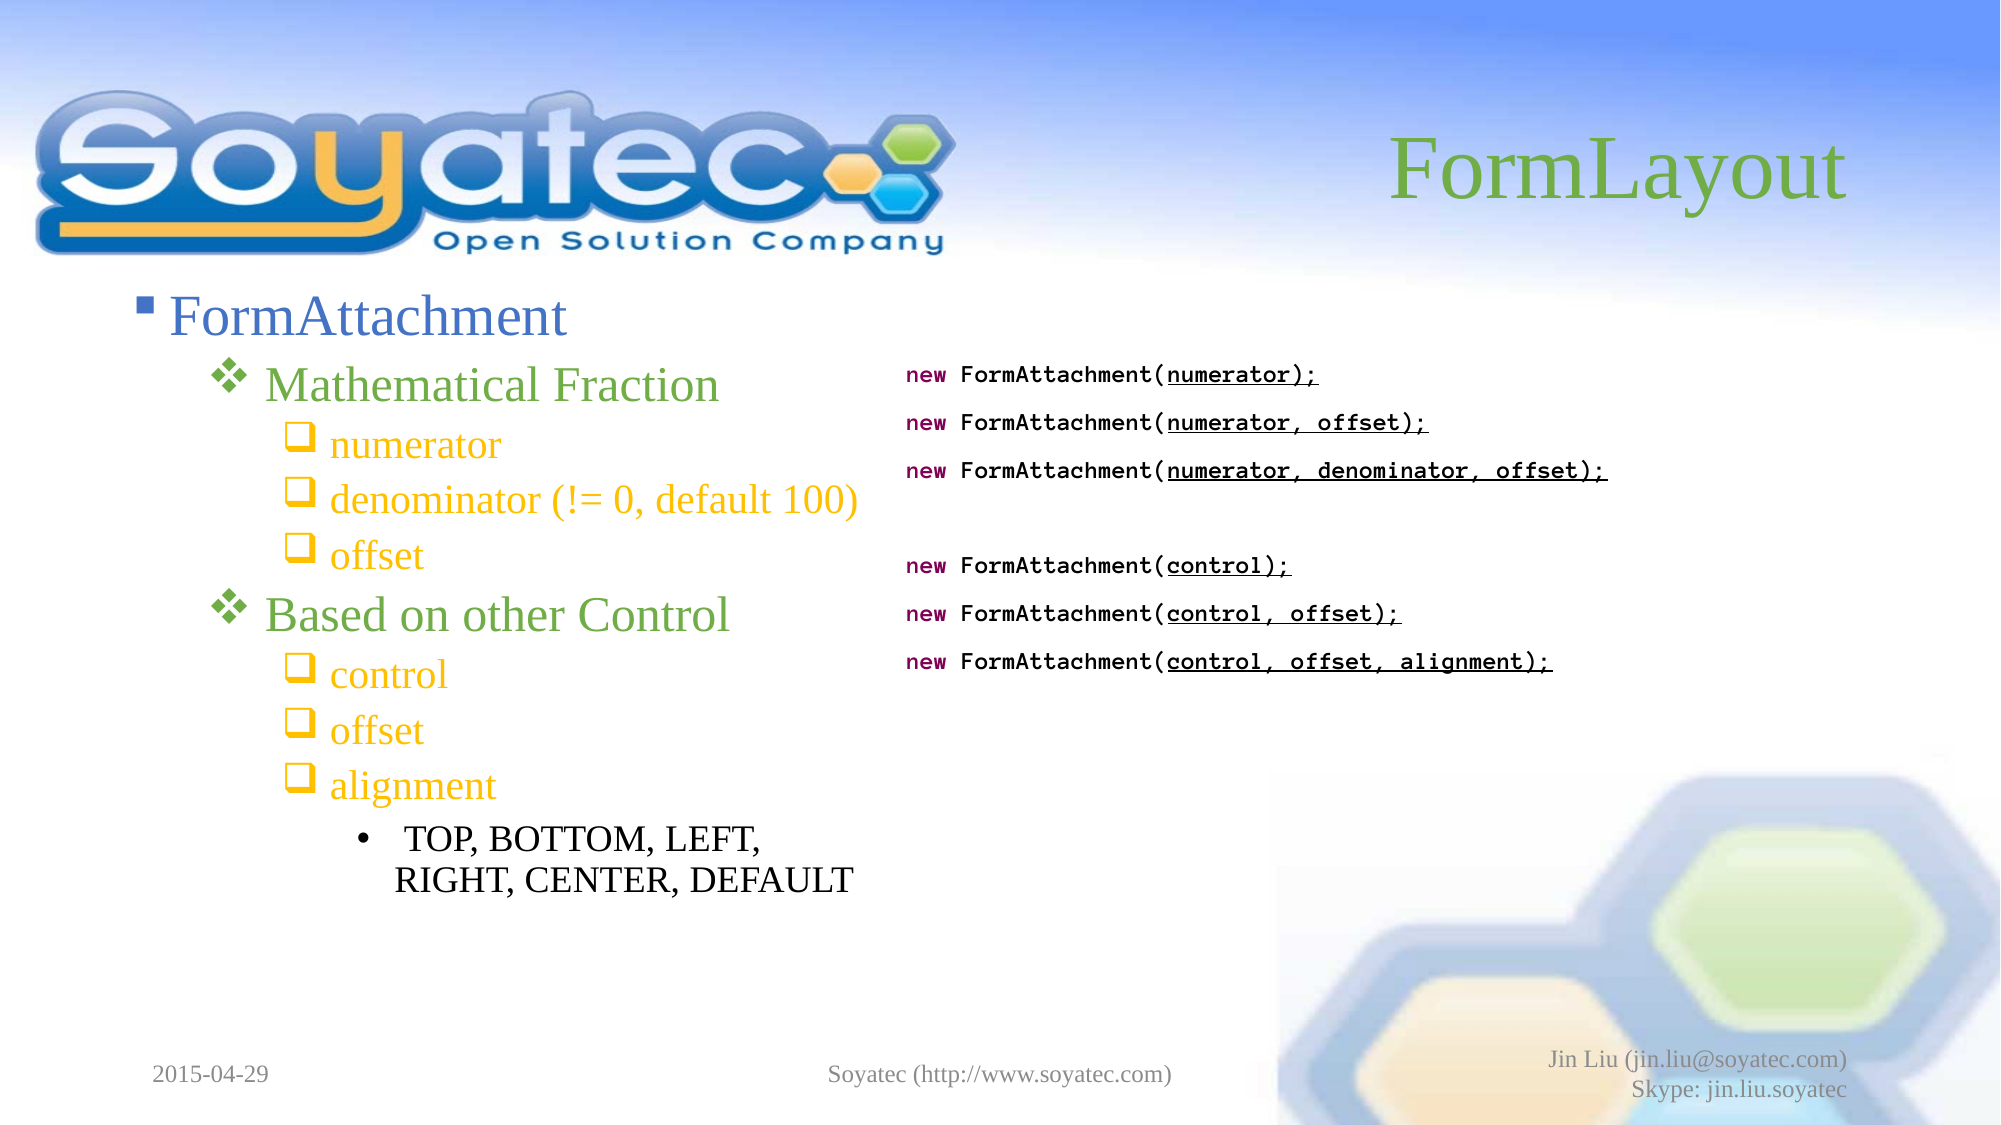

# FormLayout
FormAttachment
 Mathematical Fraction
 numerator
 denominator (!= 0, default 100)
 offset
 Based on other Control
 control
 offset
 alignment
 TOP, BOTTOM, LEFT, RIGHT, CENTER, DEFAULT
new FormAttachment(numerator);
new FormAttachment(numerator, offset);
new FormAttachment(numerator, denominator, offset);

new FormAttachment(control);
new FormAttachment(control, offset);
new FormAttachment(control, offset, alignment);
2015-04-29
Soyatec (http://www.soyatec.com)
Jin Liu (jin.liu@soyatec.com)
Skype: jin.liu.soyatec